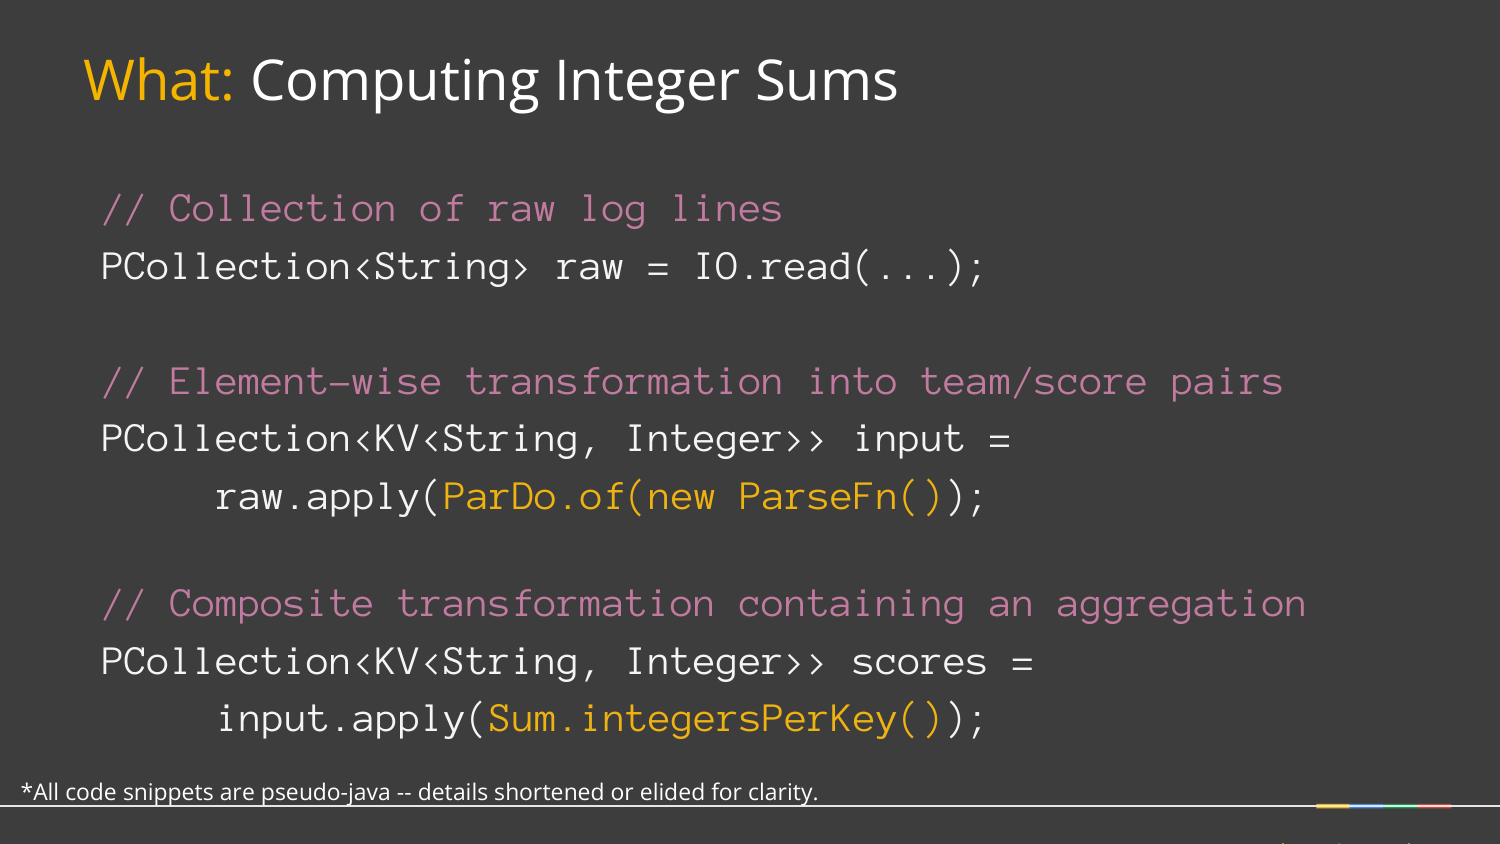

What: Computing Integer Sums
// Collection of raw log lines
PCollection<String> raw = IO.read(...);
// Element-wise transformation into team/score pairs
PCollection<KV<String, Integer>> input =
raw.apply(ParDo.of(new ParseFn());

// Composite transformation containing an aggregation
PCollection<KV<String, Integer>> scores =
input.apply(Sum.integersPerKey());

*All code snippets are pseudo-java -- details shortened or elided for clarity.
What Where When How